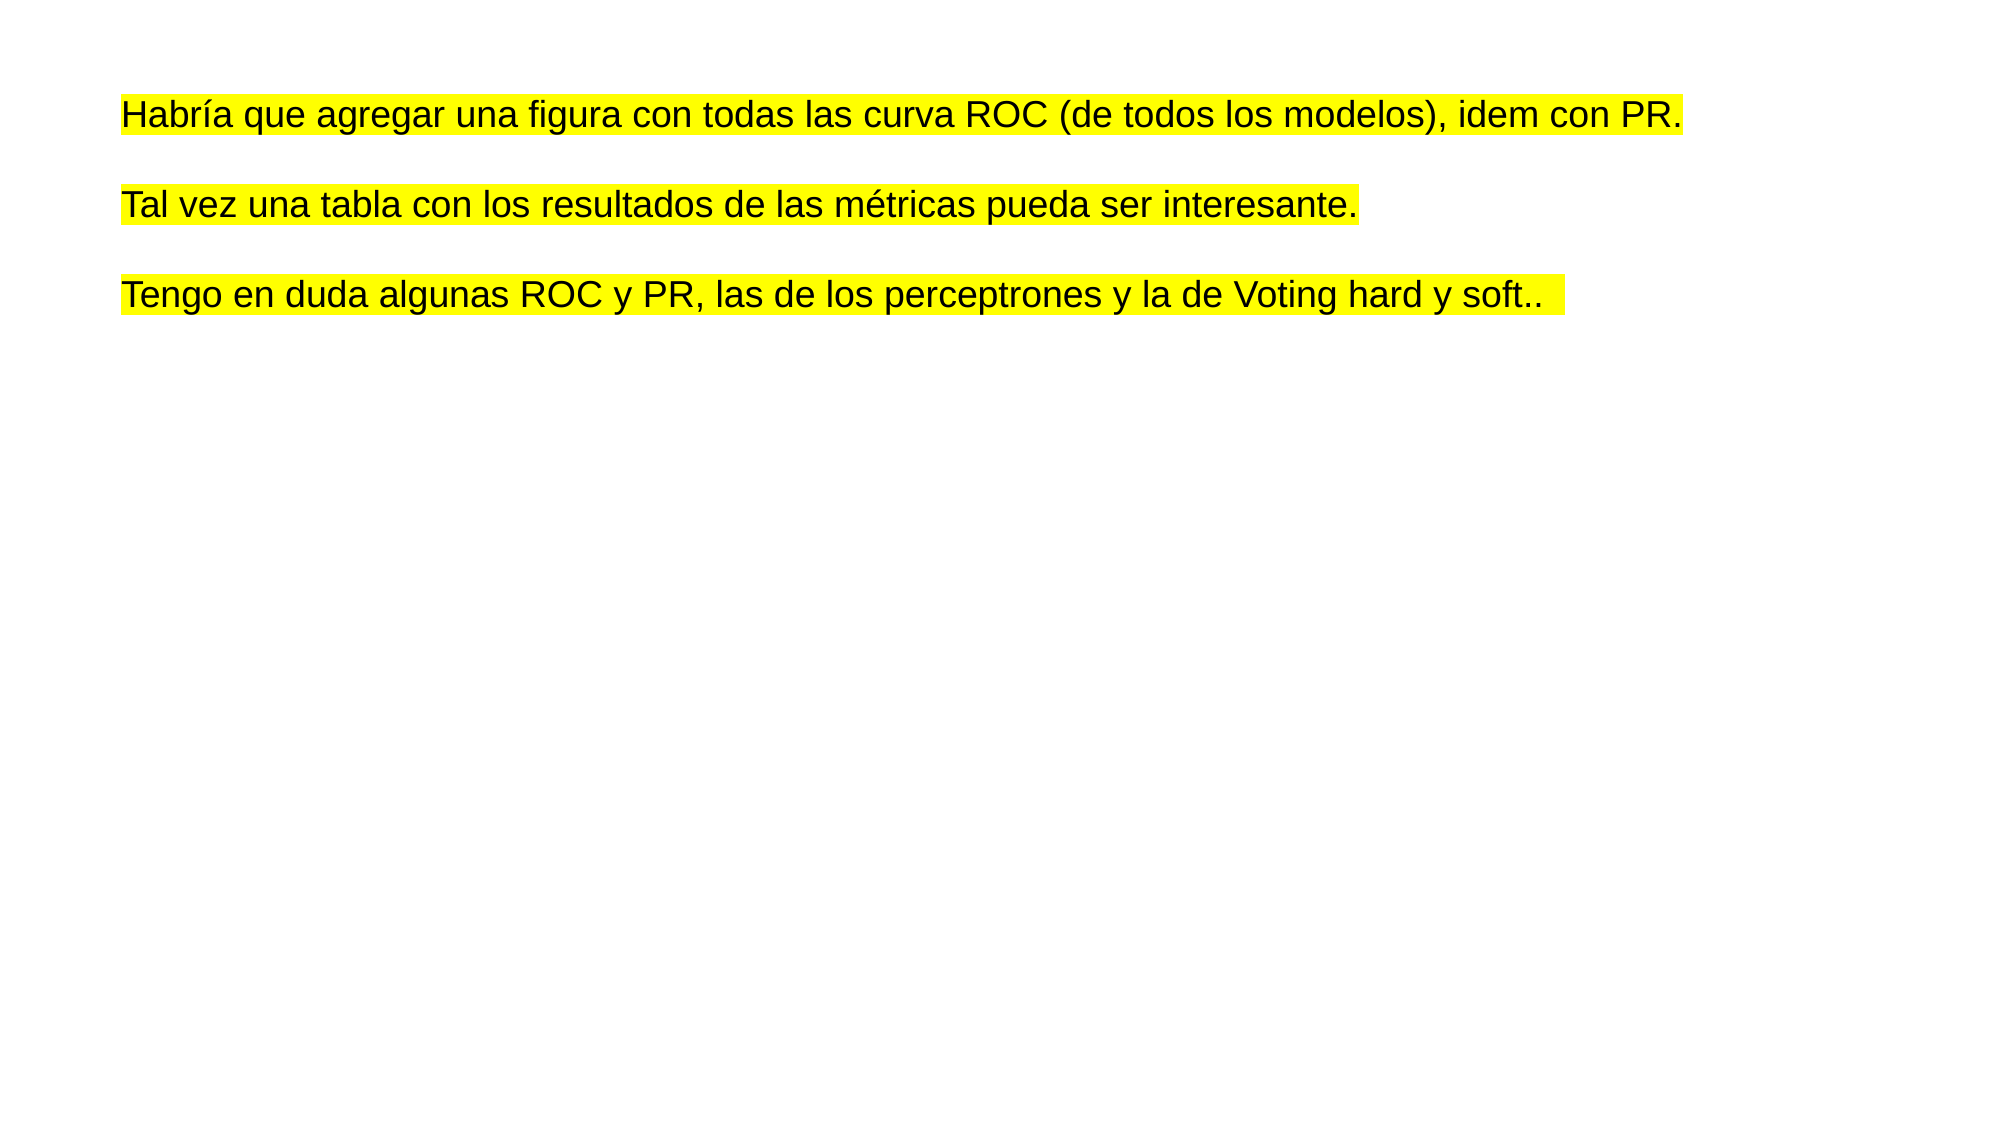

Habría que agregar una figura con todas las curva ROC (de todos los modelos), idem con PR.

Tal vez una tabla con los resultados de las métricas pueda ser interesante.

Tengo en duda algunas ROC y PR, las de los perceptrones y la de Voting hard y soft..